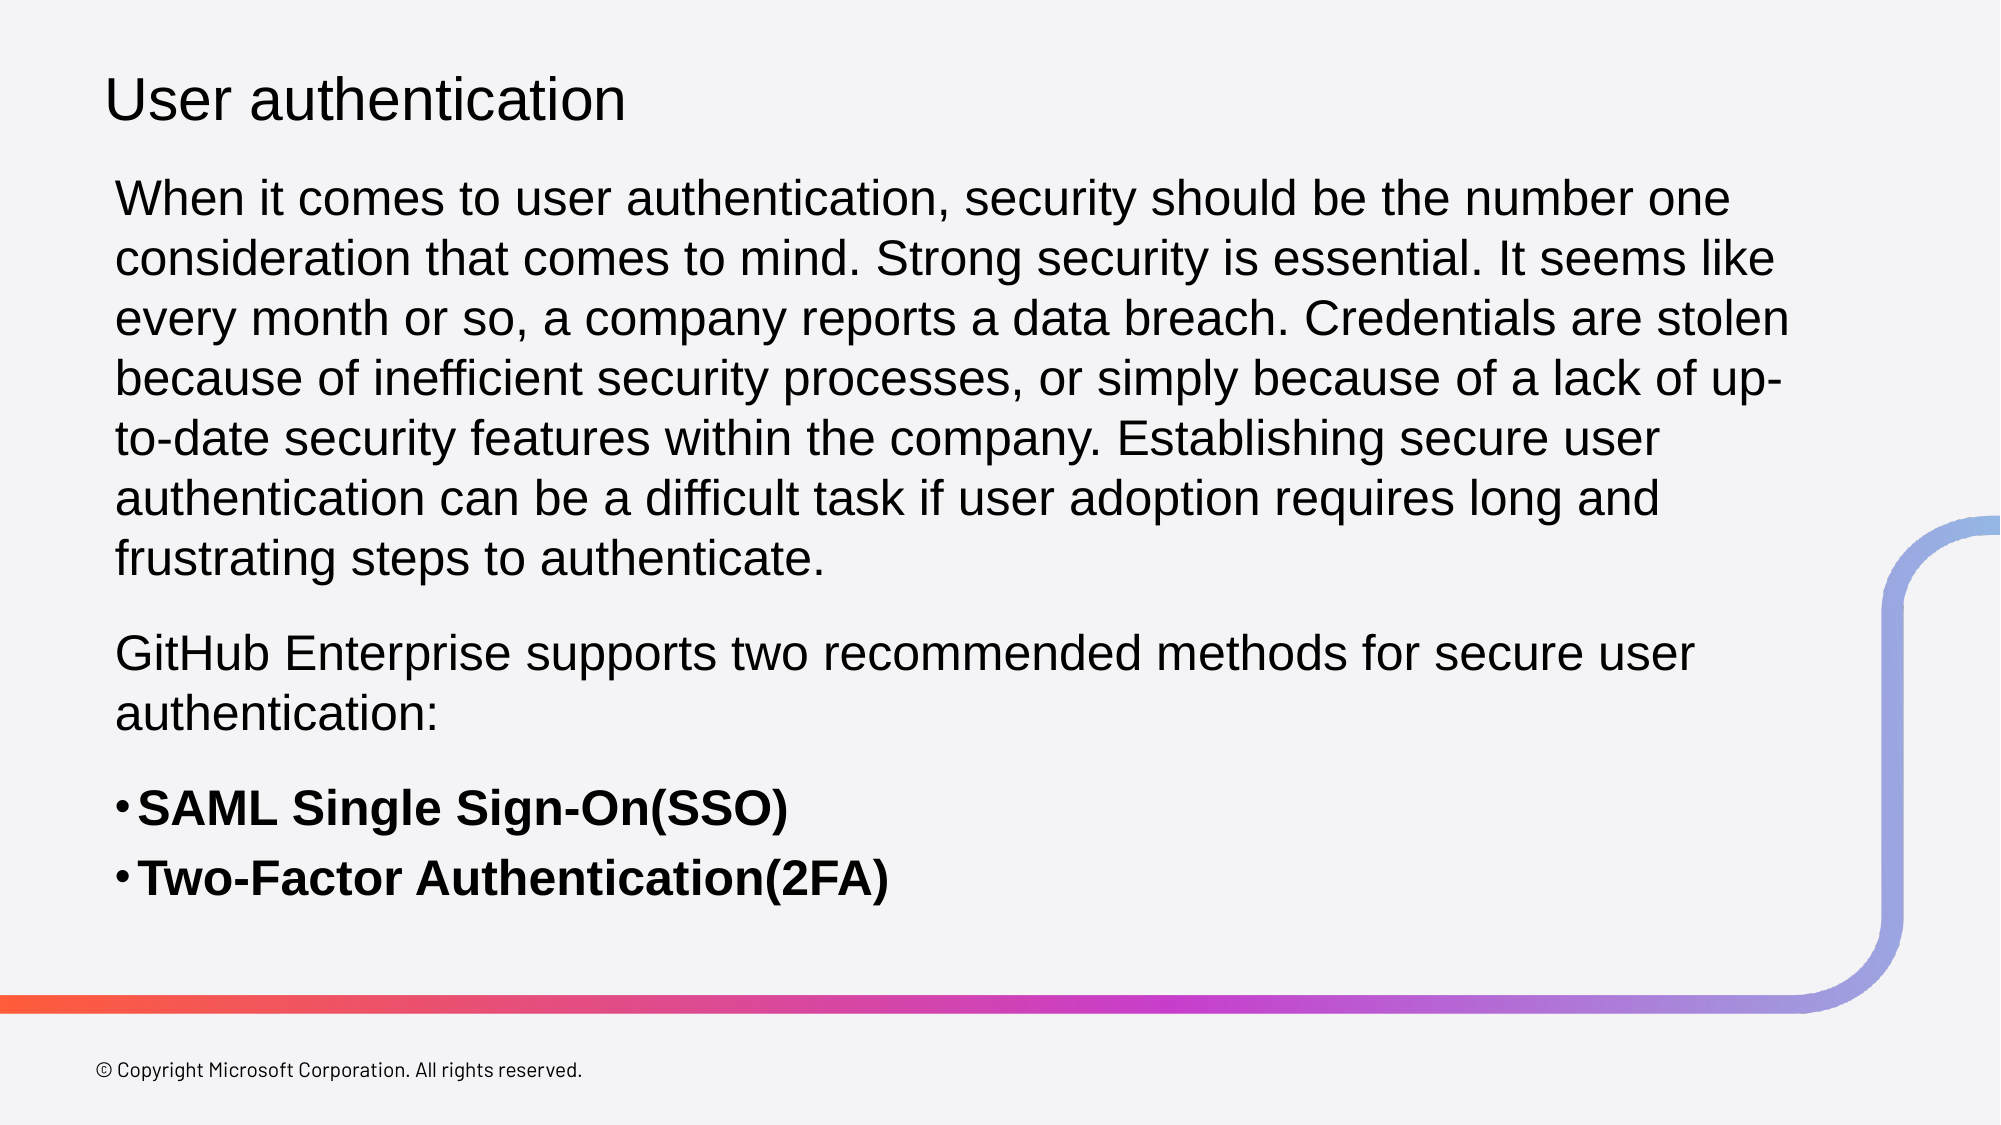

# User authentication
When it comes to user authentication, security should be the number one consideration that comes to mind. Strong security is essential. It seems like every month or so, a company reports a data breach. Credentials are stolen because of inefficient security processes, or simply because of a lack of up-to-date security features within the company. Establishing secure user authentication can be a difficult task if user adoption requires long and frustrating steps to authenticate.
GitHub Enterprise supports two recommended methods for secure user authentication:
SAML Single Sign-On(SSO)
Two-Factor Authentication(2FA)
© Copyright Microsoft Corporation. All rights reserved.